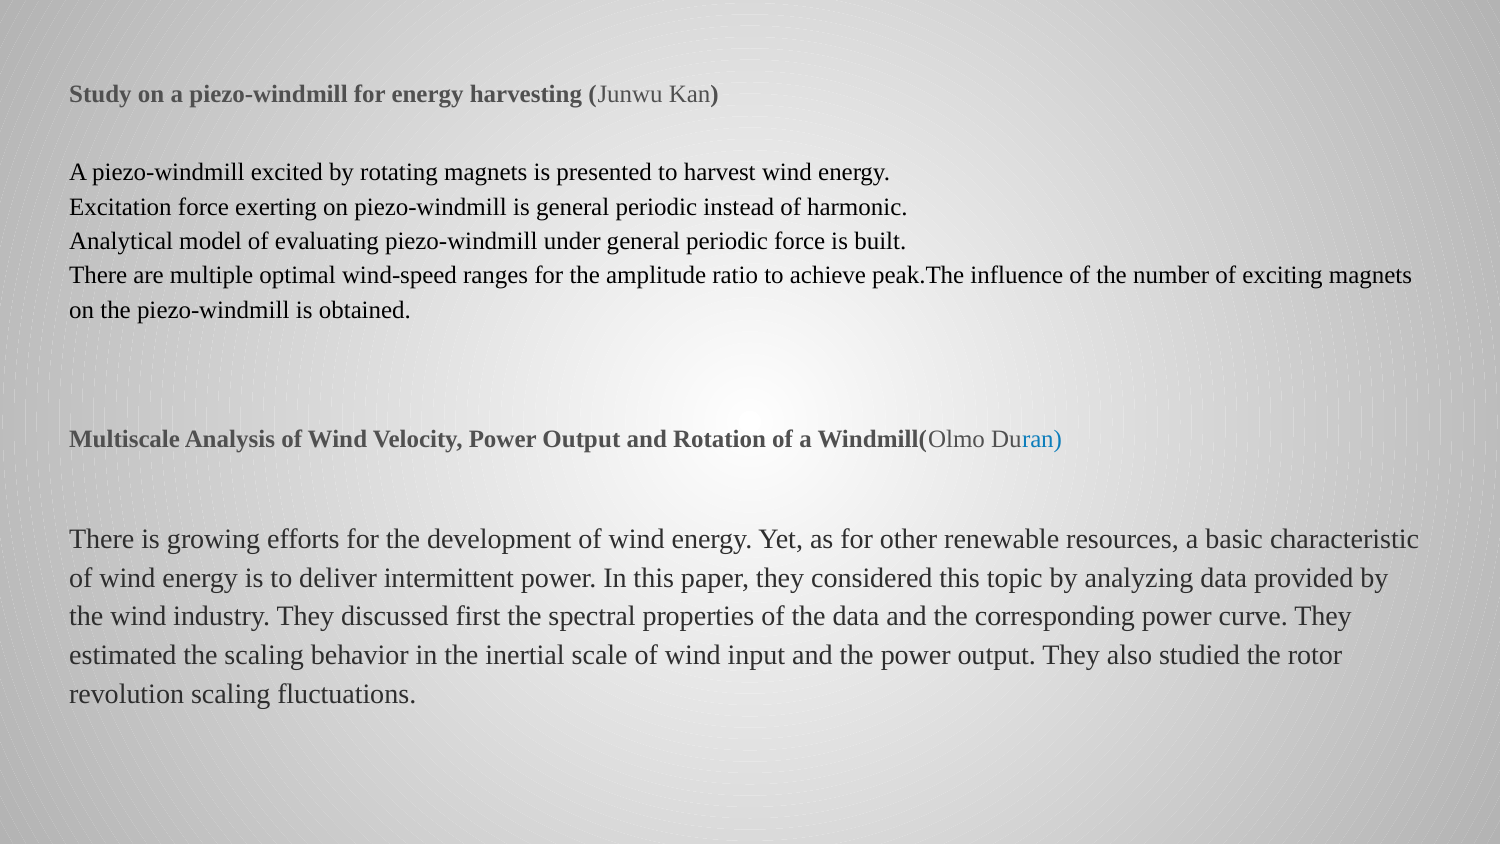

Study on a piezo-windmill for energy harvesting (Junwu Kan)

A piezo-windmill excited by rotating magnets is presented to harvest wind energy.
Excitation force exerting on piezo-windmill is general periodic instead of harmonic.
Analytical model of evaluating piezo-windmill under general periodic force is built.
There are multiple optimal wind-speed ranges for the amplitude ratio to achieve peak.The influence of the number of exciting magnets on the piezo-windmill is obtained.

Multiscale Analysis of Wind Velocity, Power Output and Rotation of a Windmill(Olmo Duran)

There is growing efforts for the development of wind energy. Yet, as for other renewable resources, a basic characteristic of wind energy is to deliver intermittent power. In this paper, they considered this topic by analyzing data provided by the wind industry. They discussed first the spectral properties of the data and the corresponding power curve. They estimated the scaling behavior in the inertial scale of wind input and the power output. They also studied the rotor revolution scaling fluctuations.